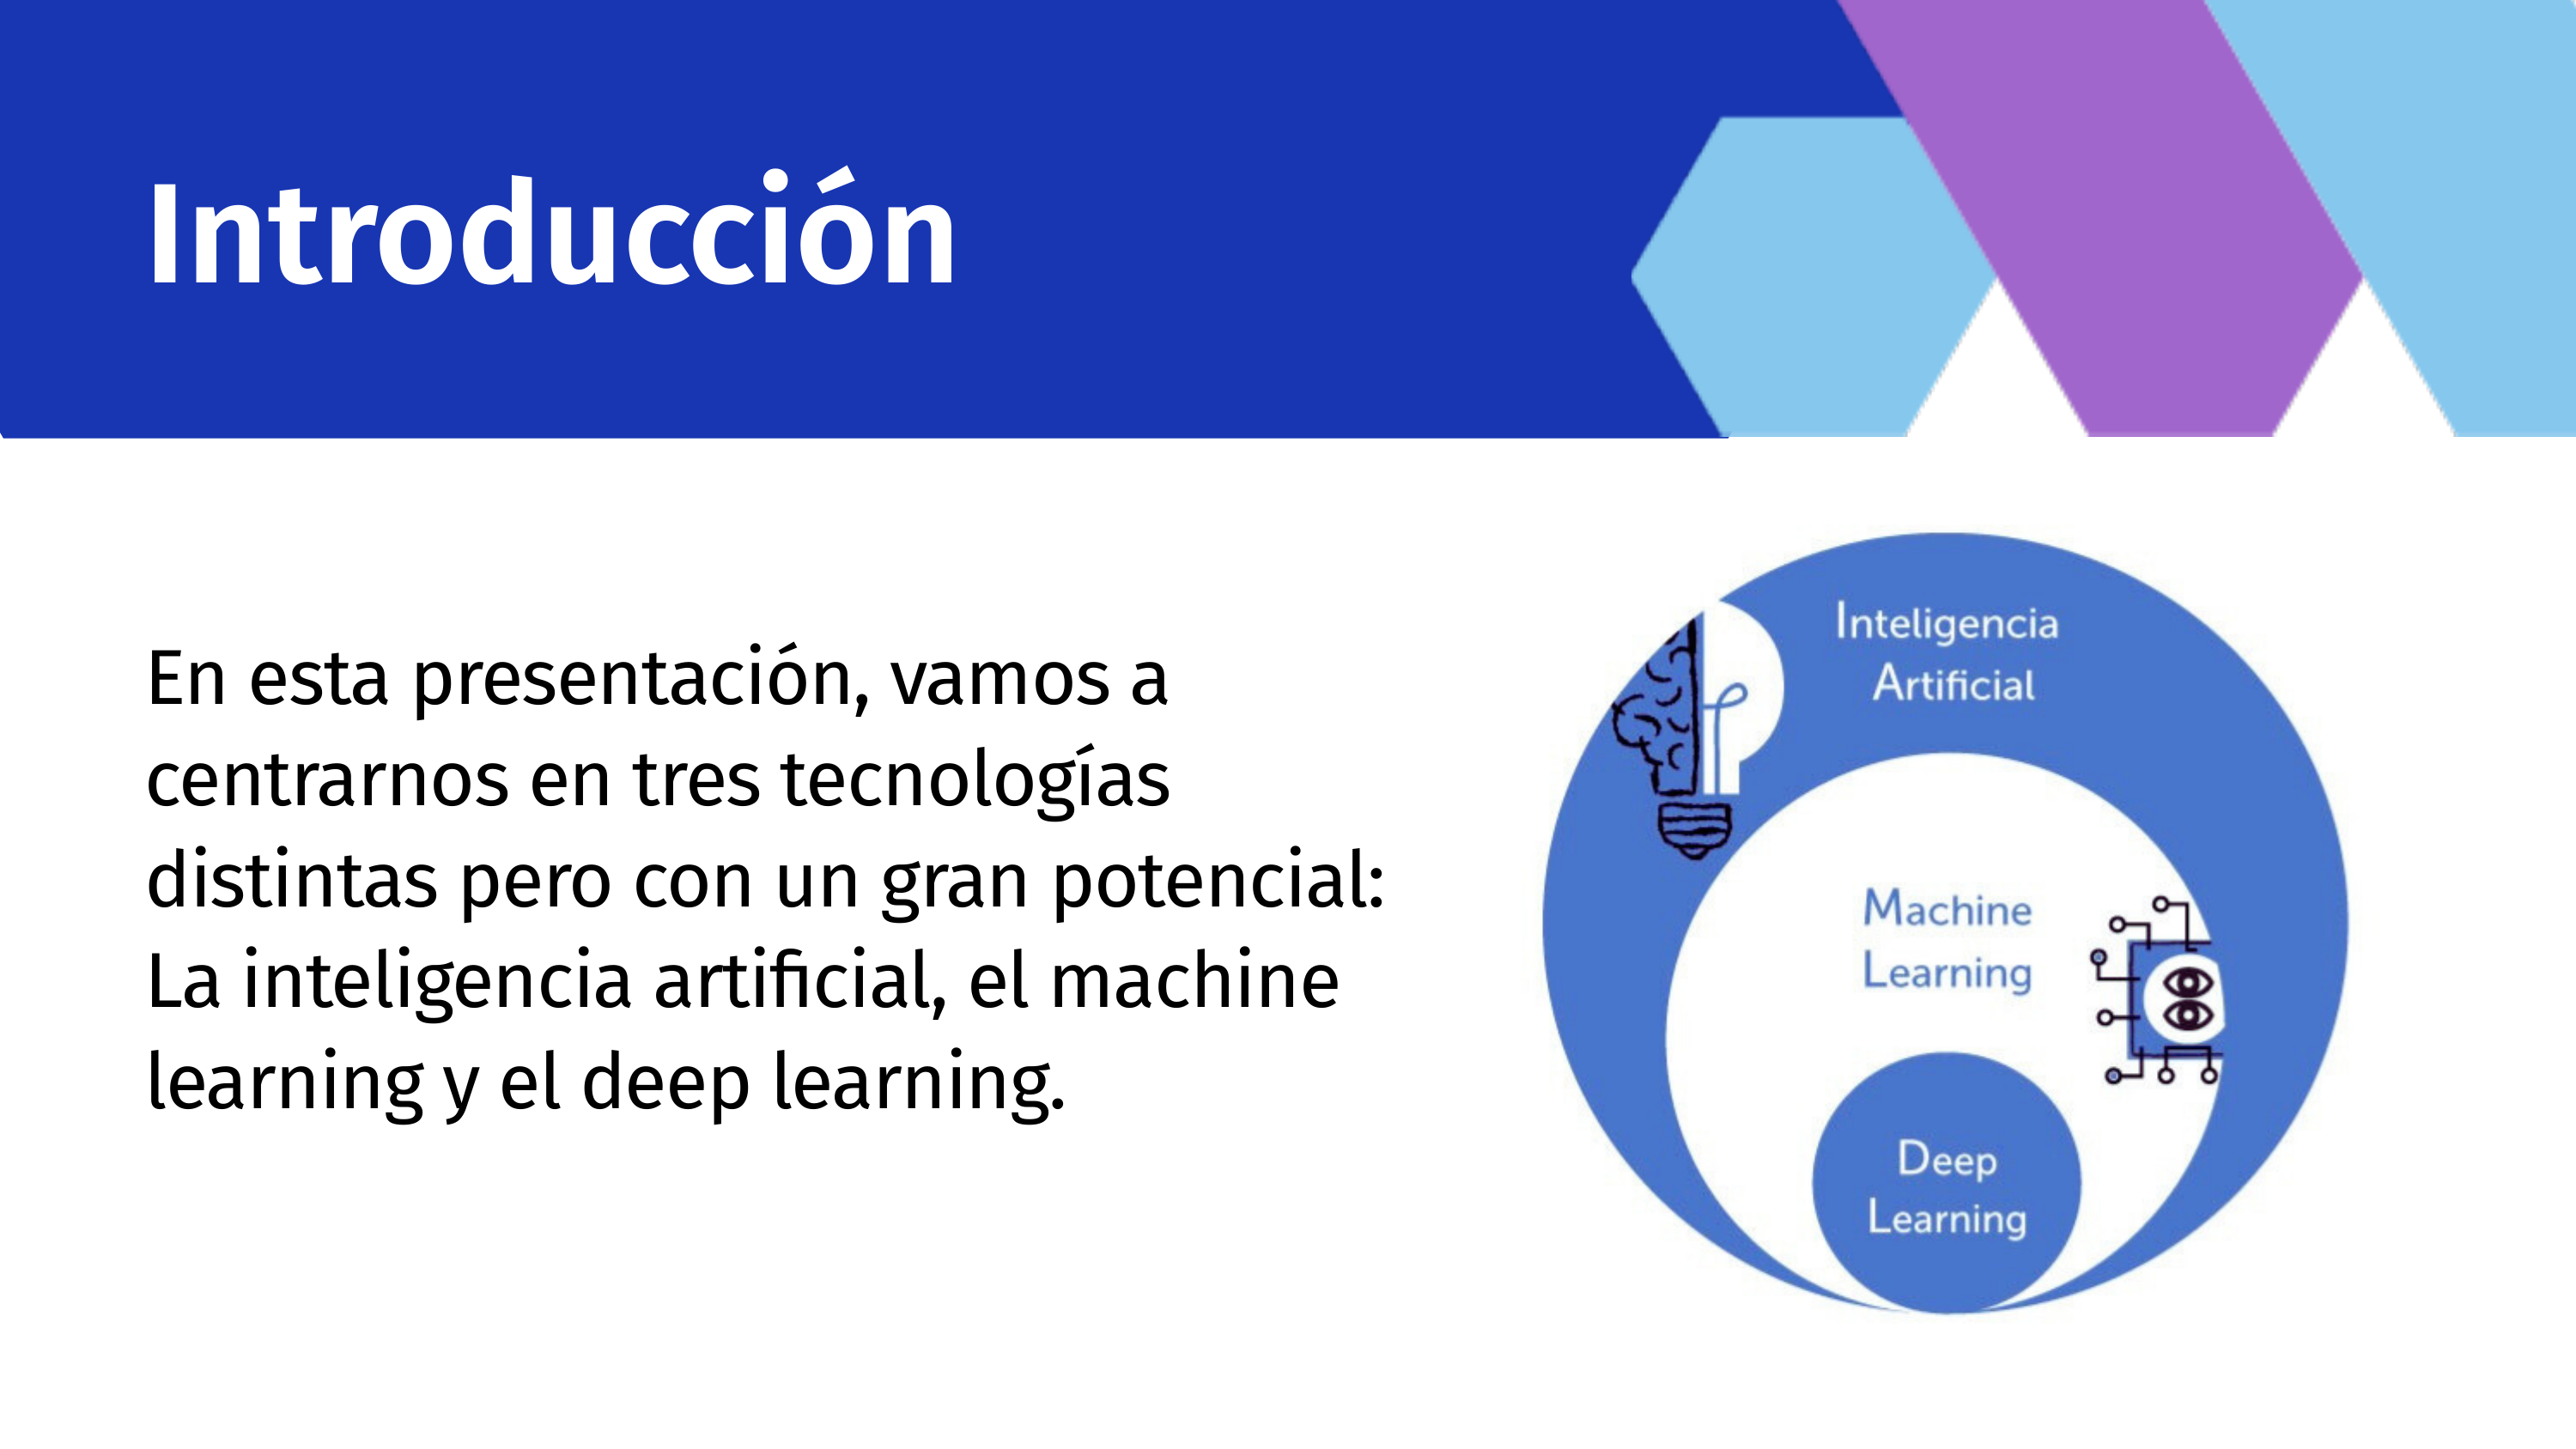

Introducción

En esta presentación, vamos a centrarnos en tres tecnologías distintas pero con un gran potencial:
La inteligencia artificial, el machine learning y el deep learning.